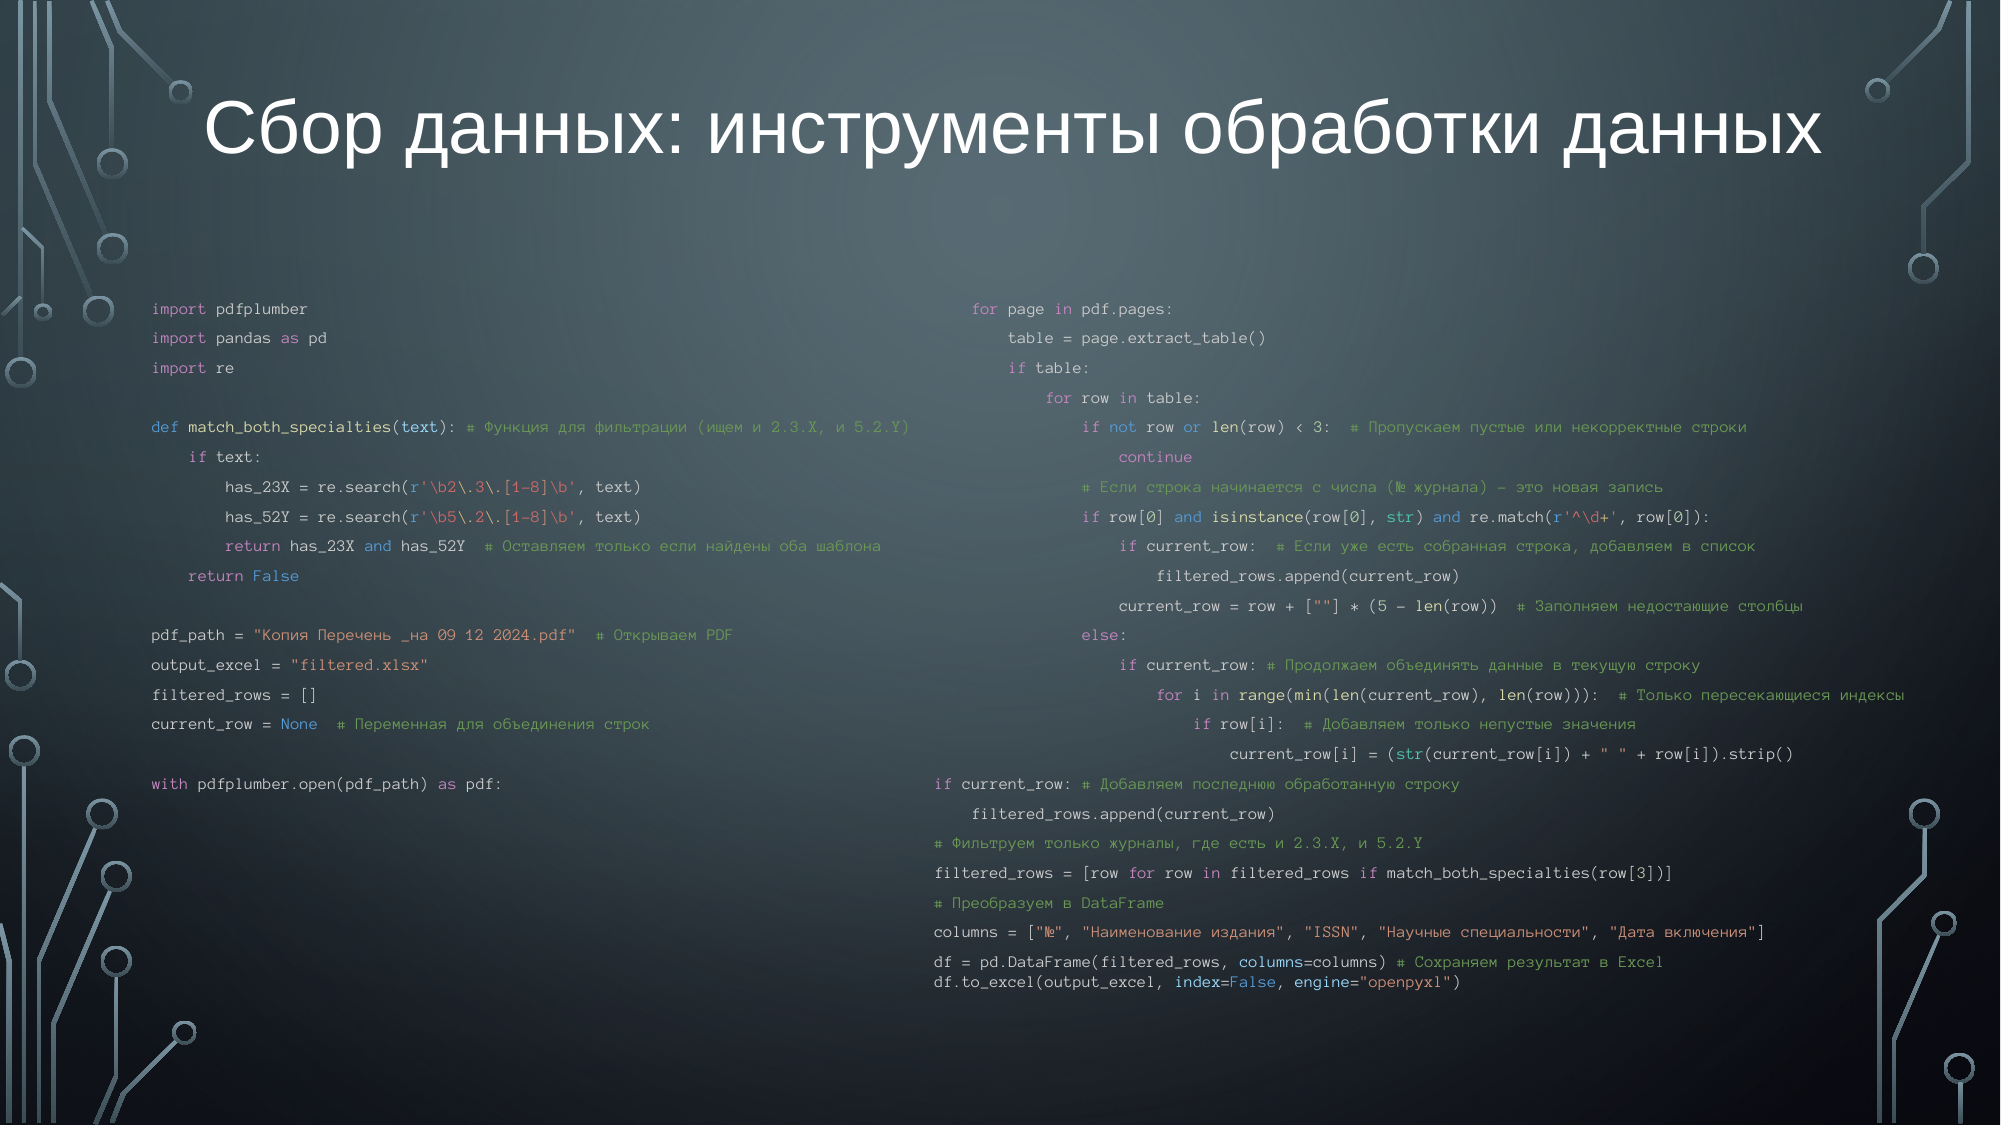

Сбор данных: инструменты обработки данных

import pdfplumber
import pandas as pd
import re

def match_both_specialties(text): # Функция для фильтрации (ищем и 2.3.X, и 5.2.Y)
    if text:
        has_23X = re.search(r'\b2\.3\.[1-8]\b', text)
        has_52Y = re.search(r'\b5\.2\.[1-8]\b', text)
        return has_23X and has_52Y  # Оставляем только если найдены оба шаблона
    return False

pdf_path = "Копия Перечень _на 09 12 2024.pdf"  # Открываем PDF
output_excel = "filtered.xlsx"
filtered_rows = []
current_row = None  # Переменная для объединения строк

with pdfplumber.open(pdf_path) as pdf:
    for page in pdf.pages:
        table = page.extract_table()
        if table:
            for row in table:
                if not row or len(row) < 3:  # Пропускаем пустые или некорректные строки
                    continue
                # Если строка начинается с числа (№ журнала) - это новая запись
                if row[0] and isinstance(row[0], str) and re.match(r'^\d+', row[0]):
                    if current_row:  # Если уже есть собранная строка, добавляем в список
                        filtered_rows.append(current_row)
                    current_row = row + [""] * (5 - len(row))  # Заполняем недостающие столбцы
                else:
                    if current_row: # Продолжаем объединять данные в текущую строку
                        for i in range(min(len(current_row), len(row))):  # Только пересекающиеся индексы
                            if row[i]:  # Добавляем только непустые значения
                                current_row[i] = (str(current_row[i]) + " " + row[i]).strip()
if current_row: # Добавляем последнюю обработанную строку
    filtered_rows.append(current_row)
# Фильтруем только журналы, где есть и 2.3.X, и 5.2.Y
filtered_rows = [row for row in filtered_rows if match_both_specialties(row[3])]
# Преобразуем в DataFrame
columns = ["№", "Наименование издания", "ISSN", "Научные специальности", "Дата включения"]
df = pd.DataFrame(filtered_rows, columns=columns) # Сохраняем результат в Excel
df.to_excel(output_excel, index=False, engine="openpyxl")